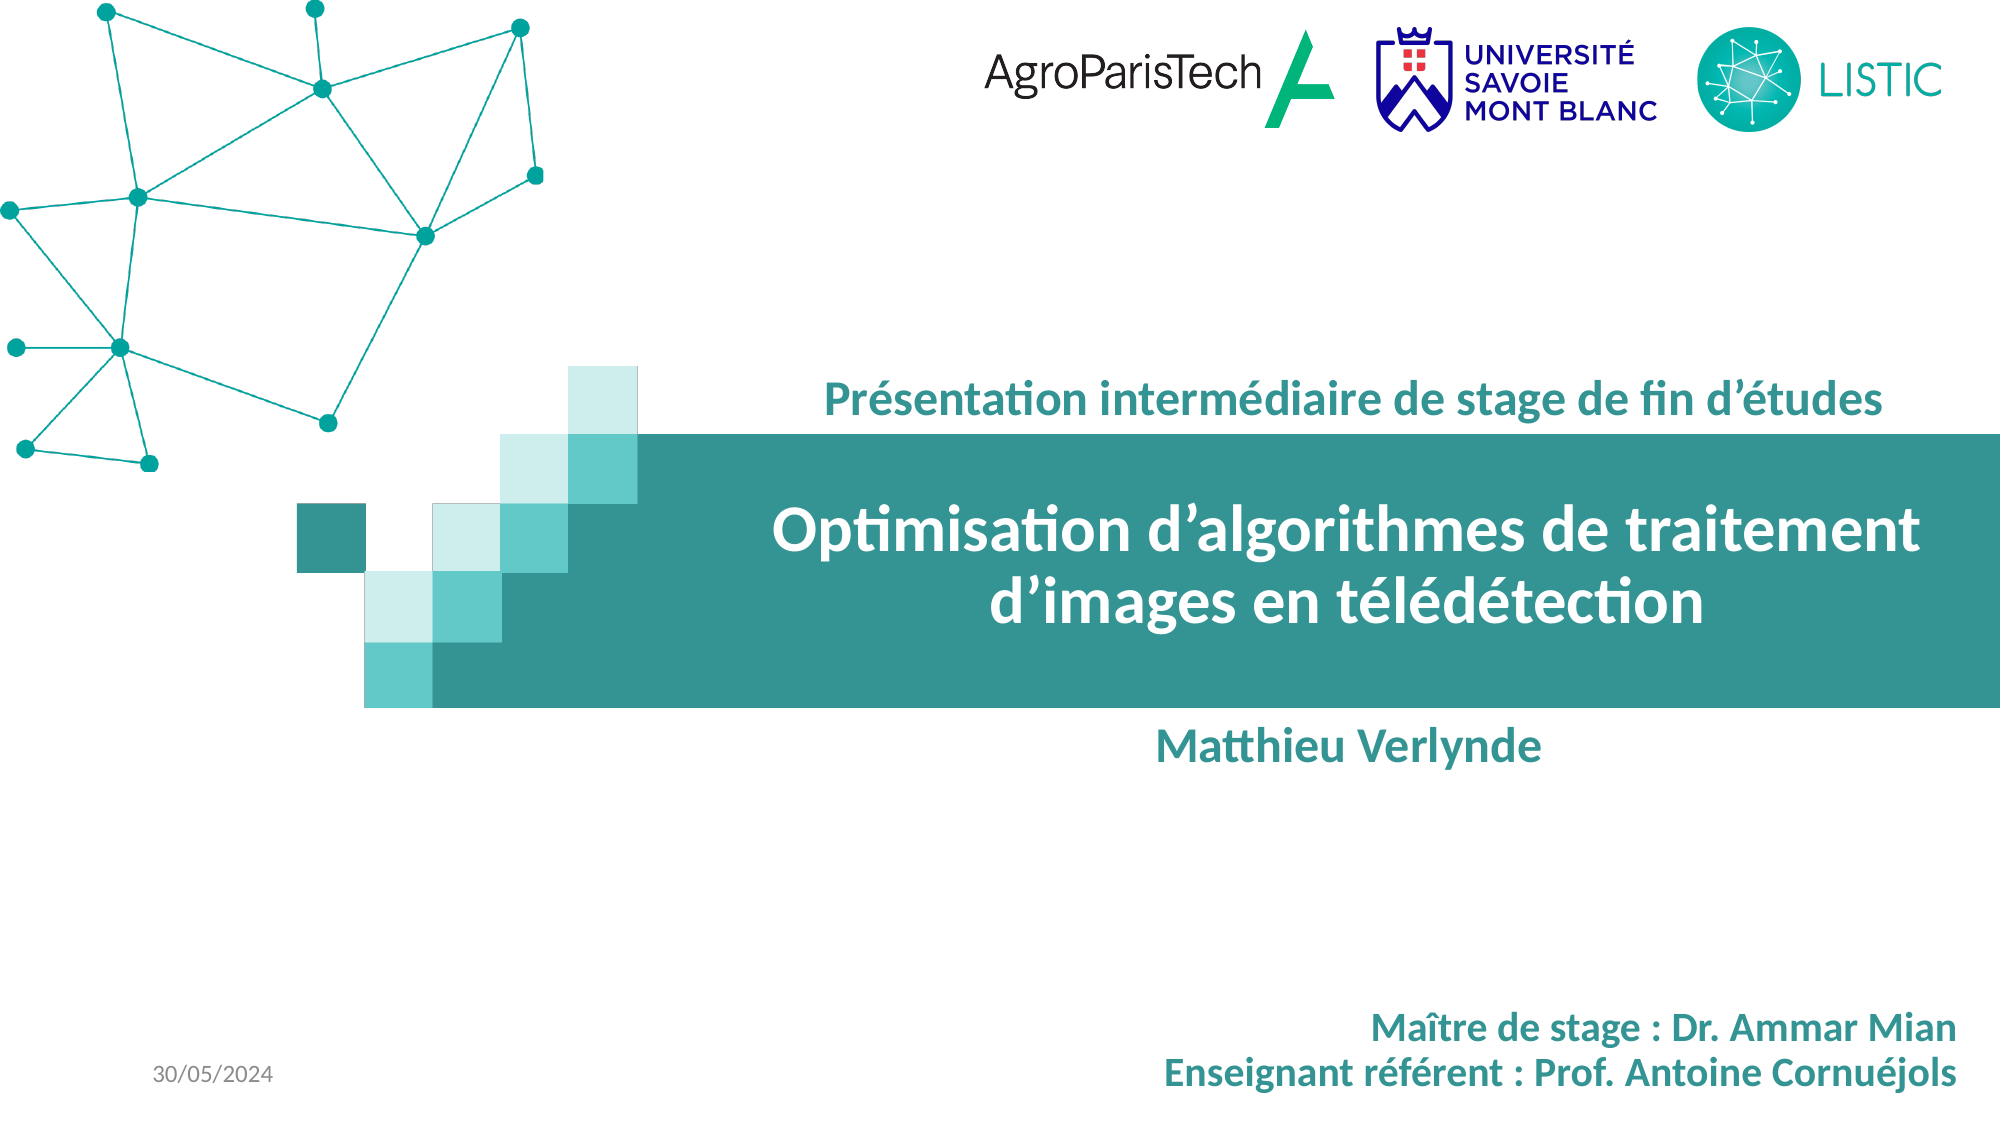

Présentation intermédiaire de stage de fin d’études
Optimisation d’algorithmes de traitement d’images en télédétection
Matthieu Verlynde
Maître de stage : Dr. Ammar Mian
Enseignant référent : Prof. Antoine Cornuéjols

30/05/2024